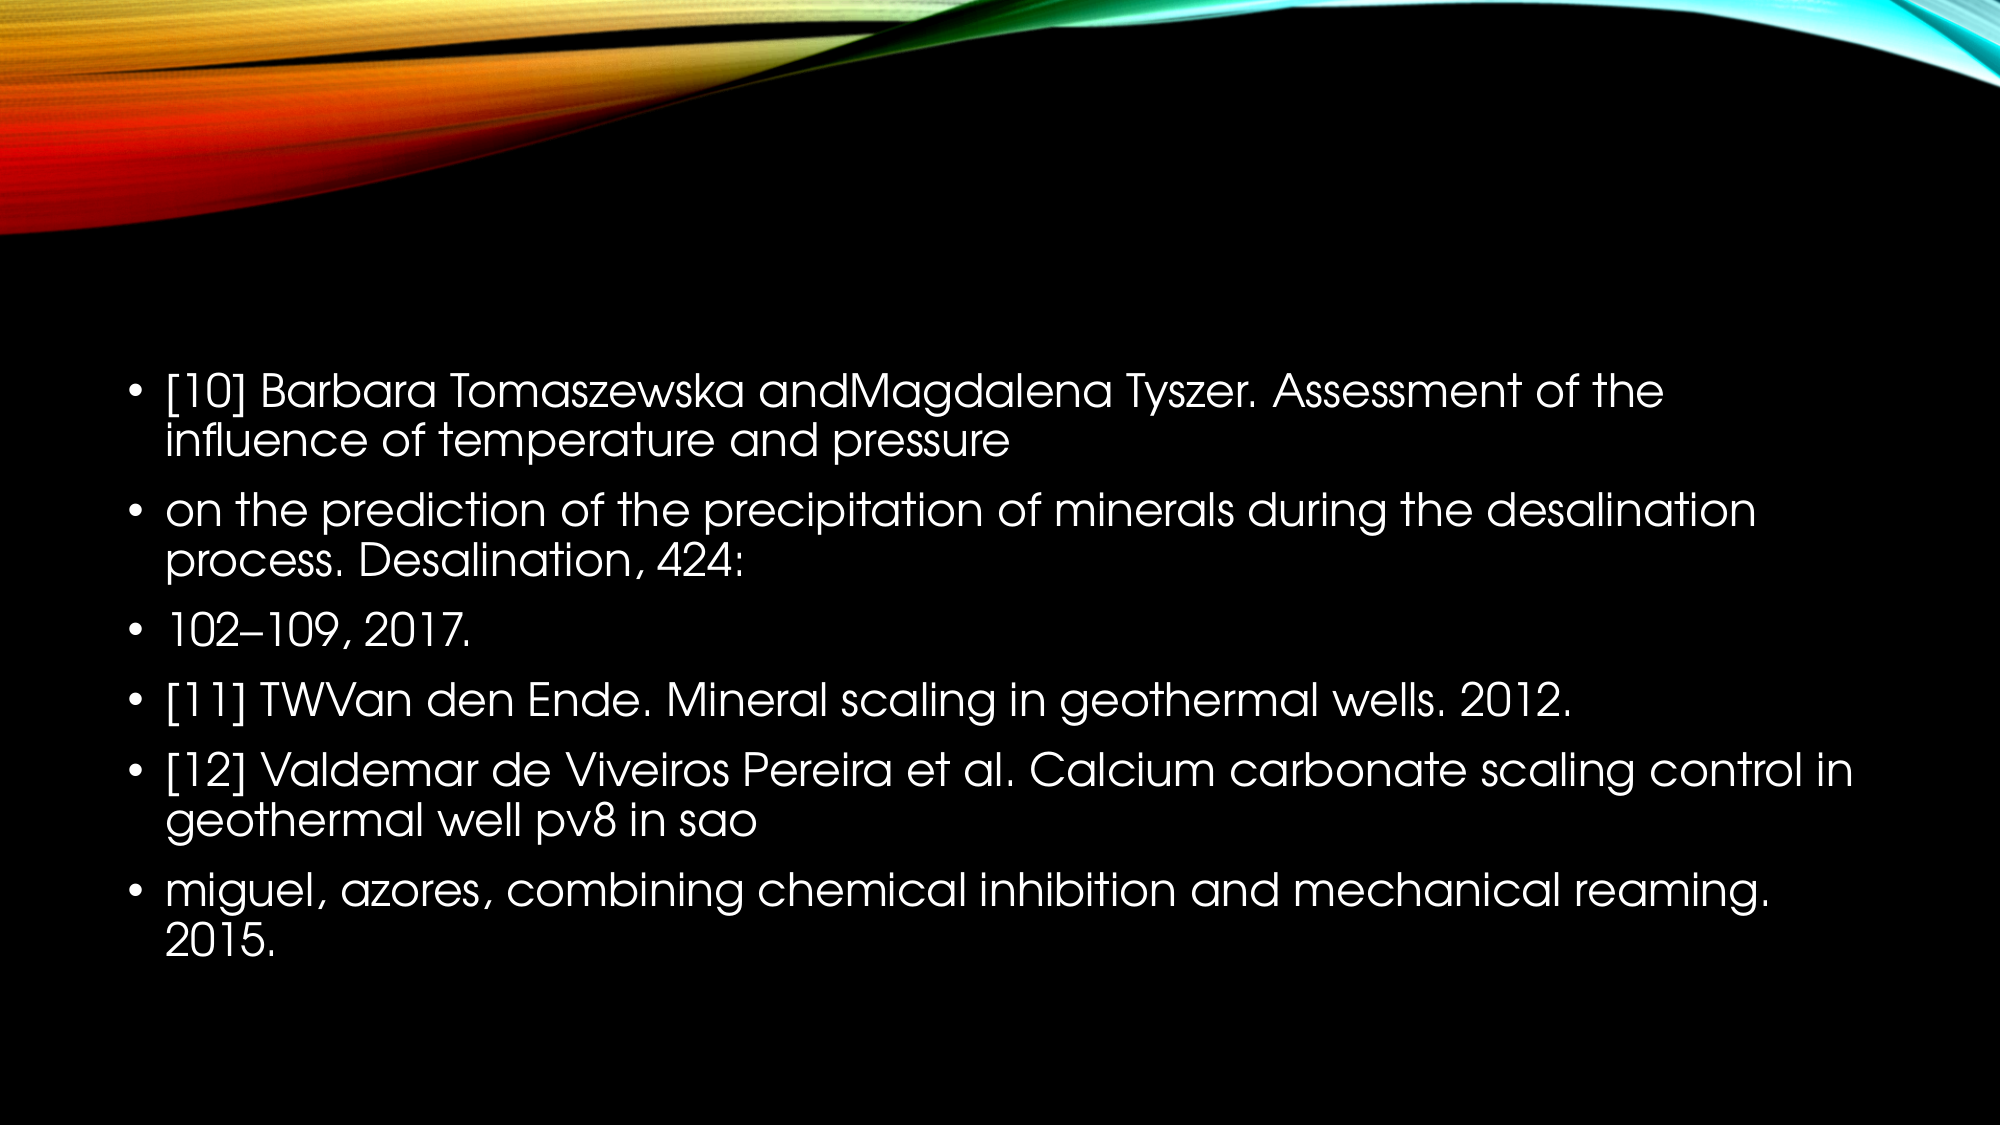

[10] Barbara Tomaszewska andMagdalena Tyszer. Assessment of the influence of temperature and pressure
on the prediction of the precipitation of minerals during the desalination process. Desalination, 424:
102–109, 2017.
[11] TWVan den Ende. Mineral scaling in geothermal wells. 2012.
[12] Valdemar de Viveiros Pereira et al. Calcium carbonate scaling control in geothermal well pv8 in sao
miguel, azores, combining chemical inhibition and mechanical reaming. 2015.